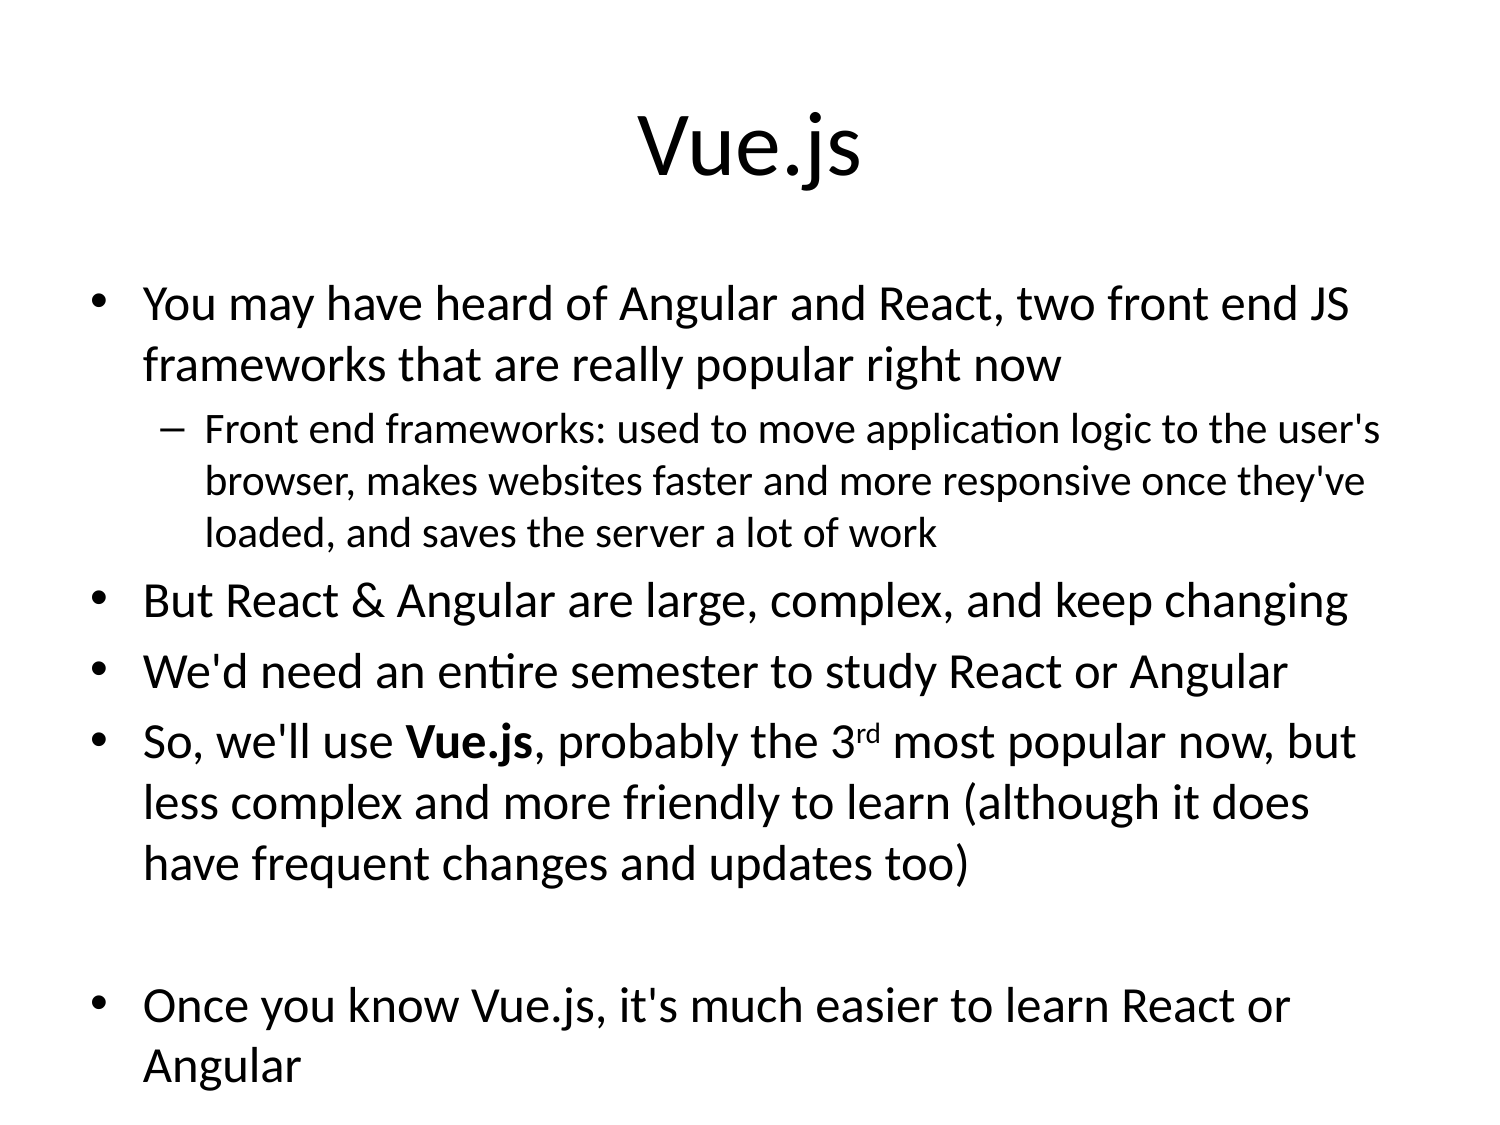

# Vue.js
You may have heard of Angular and React, two front end JS frameworks that are really popular right now
Front end frameworks: used to move application logic to the user's browser, makes websites faster and more responsive once they've loaded, and saves the server a lot of work
But React & Angular are large, complex, and keep changing
We'd need an entire semester to study React or Angular
So, we'll use Vue.js, probably the 3rd most popular now, but less complex and more friendly to learn (although it does have frequent changes and updates too)

Once you know Vue.js, it's much easier to learn React or Angular